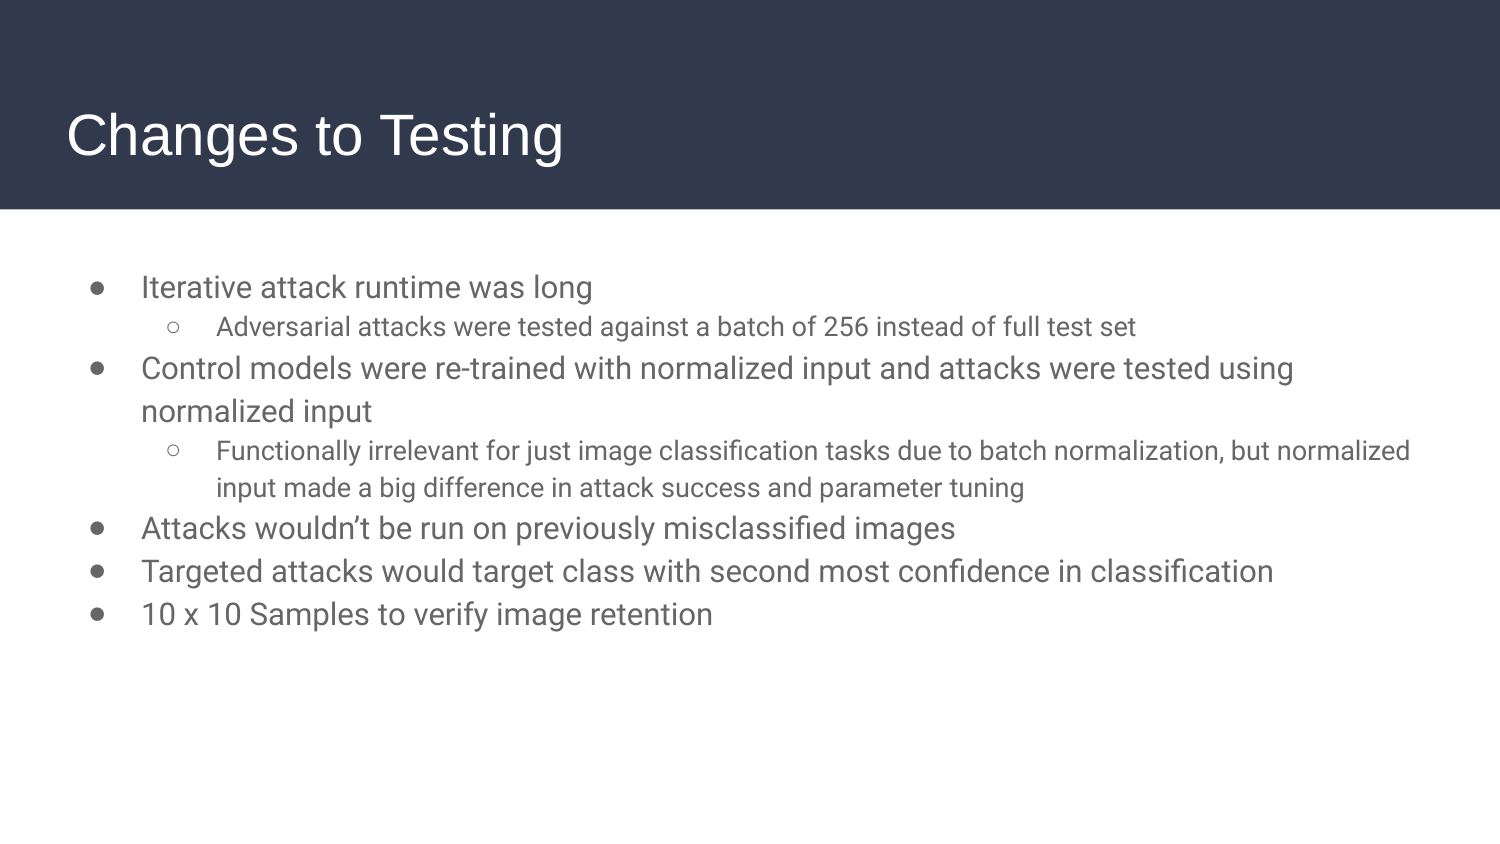

# Changes to Testing
Iterative attack runtime was long
Adversarial attacks were tested against a batch of 256 instead of full test set
Control models were re-trained with normalized input and attacks were tested using normalized input
Functionally irrelevant for just image classification tasks due to batch normalization, but normalized input made a big difference in attack success and parameter tuning
Attacks wouldn’t be run on previously misclassified images
Targeted attacks would target class with second most confidence in classification
10 x 10 Samples to verify image retention